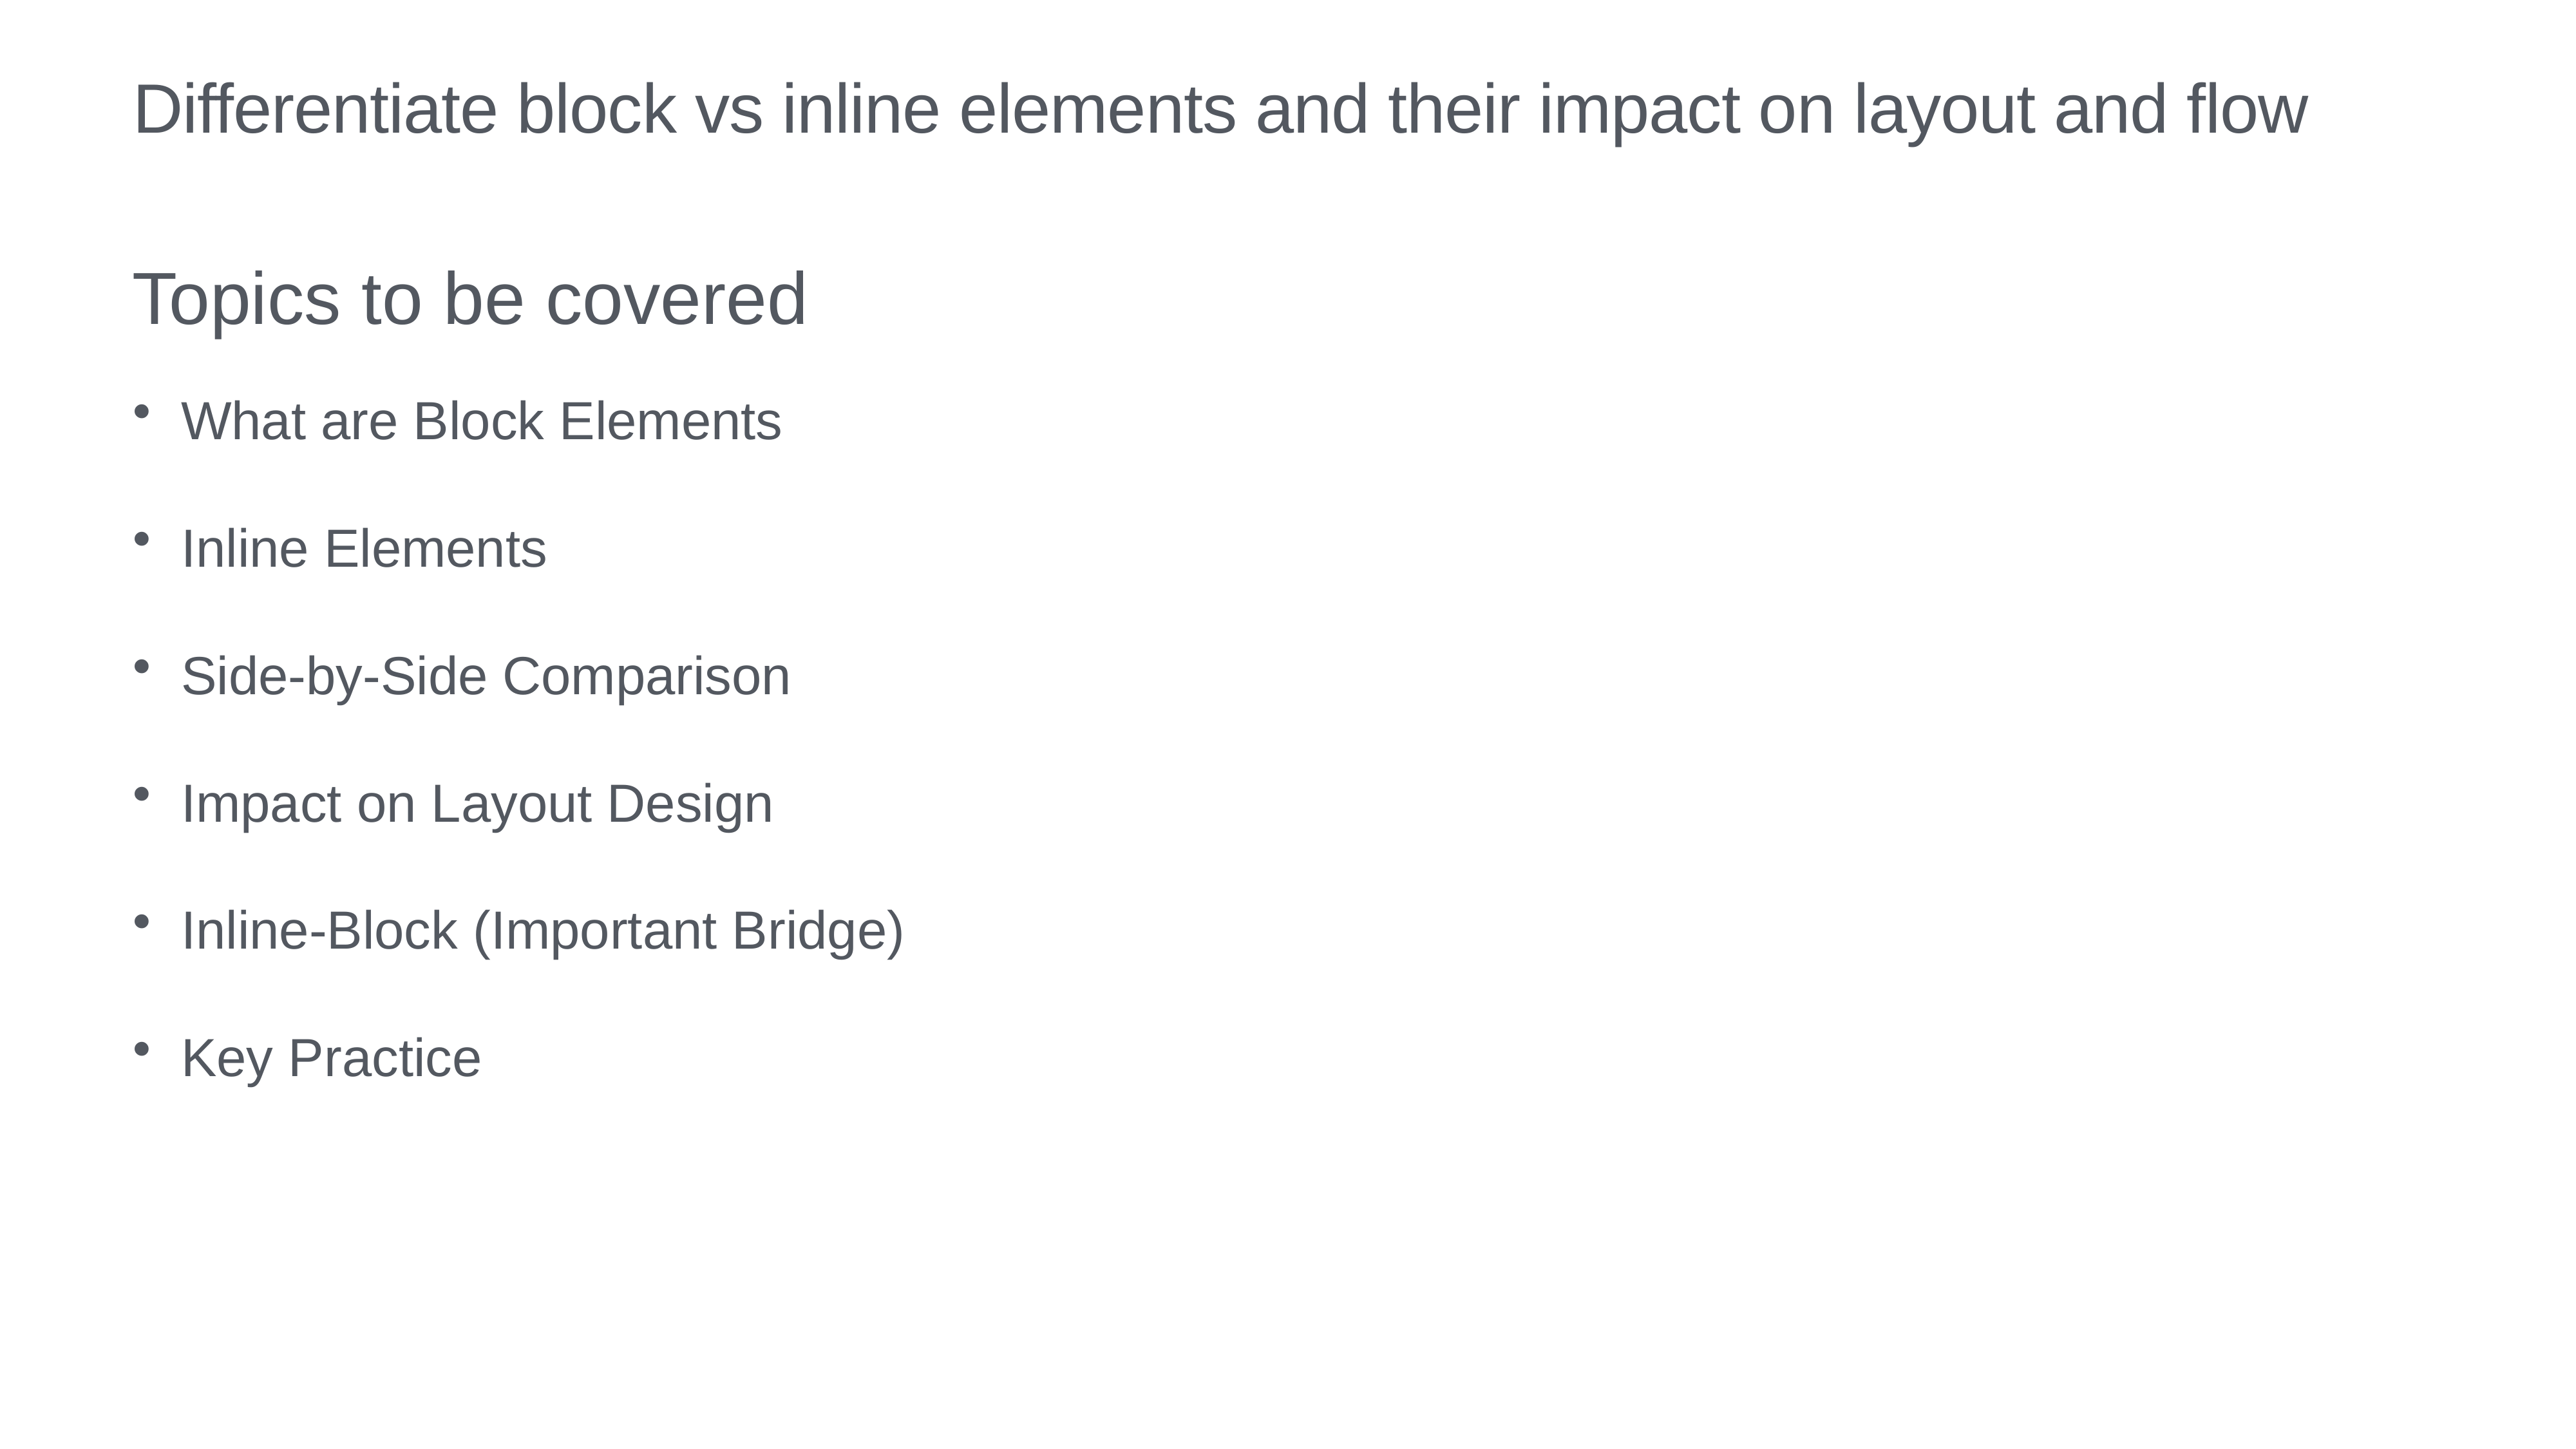

# Differentiate block vs inline elements and their impact on layout and flow
Topics to be covered
What are Block Elements
Inline Elements
Side-by-Side Comparison
Impact on Layout Design
Inline-Block (Important Bridge)
Key Practice